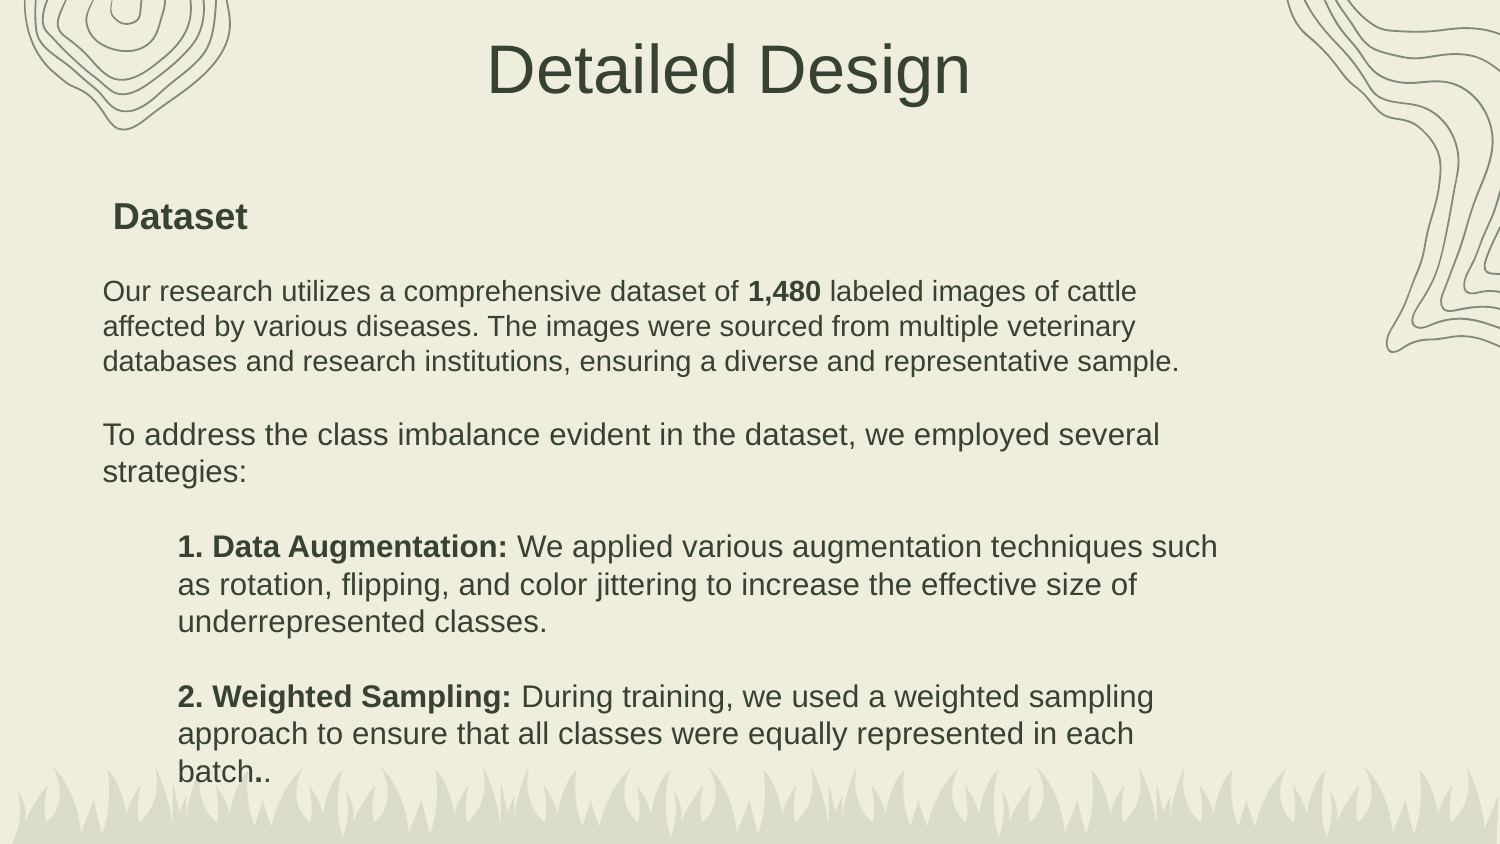

# Detailed Design
 Dataset

Our research utilizes a comprehensive dataset of 1,480 labeled images of cattle affected by various diseases. The images were sourced from multiple veterinary databases and research institutions, ensuring a diverse and representative sample.

To address the class imbalance evident in the dataset, we employed several strategies:

1. Data Augmentation: We applied various augmentation techniques such as rotation, flipping, and color jittering to increase the effective size of underrepresented classes.

2. Weighted Sampling: During training, we used a weighted sampling approach to ensure that all classes were equally represented in each batch..